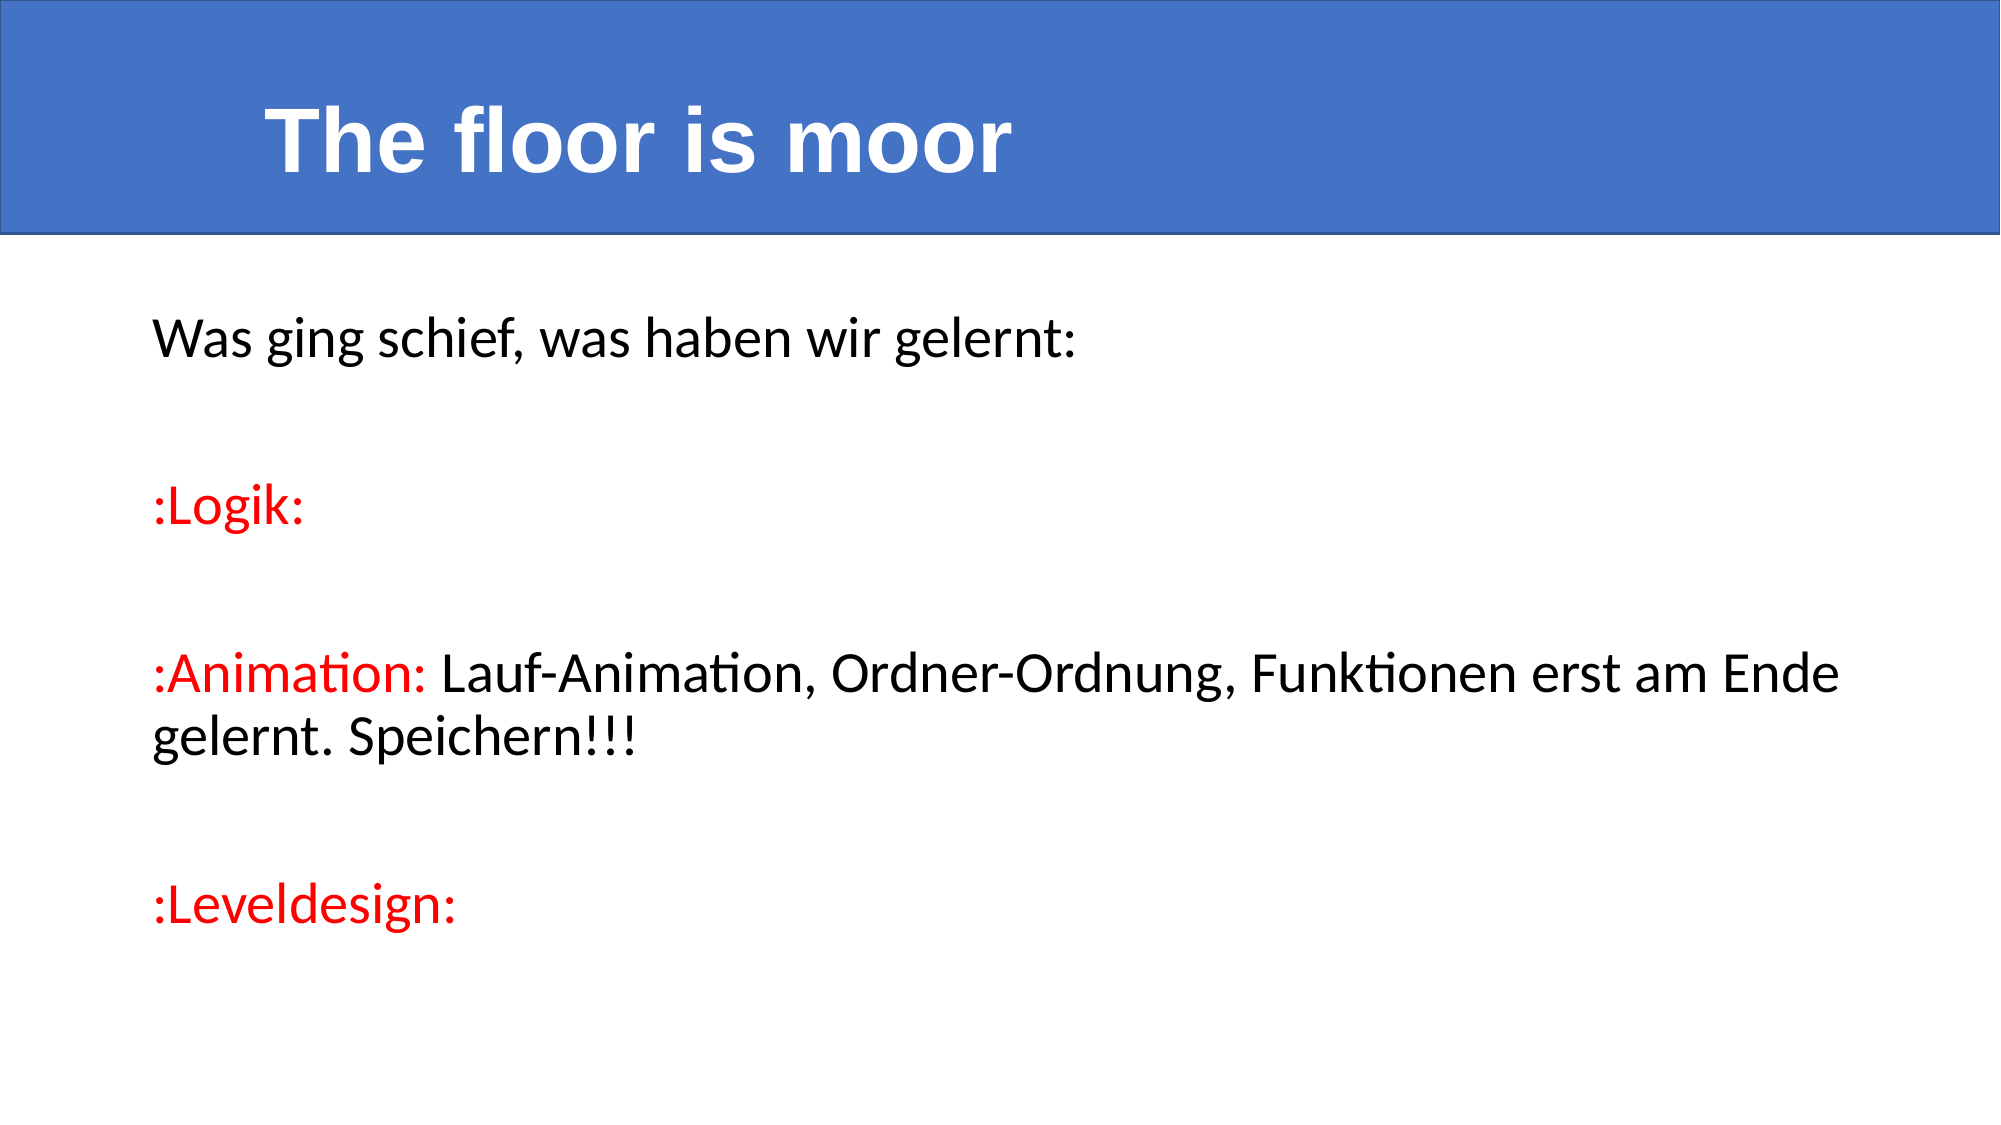

#
The floor is moor
Was ging schief, was haben wir gelernt:

:Logik:

:Animation: Lauf-Animation, Ordner-Ordnung, Funktionen erst am Ende gelernt. Speichern!!!

:Leveldesign: